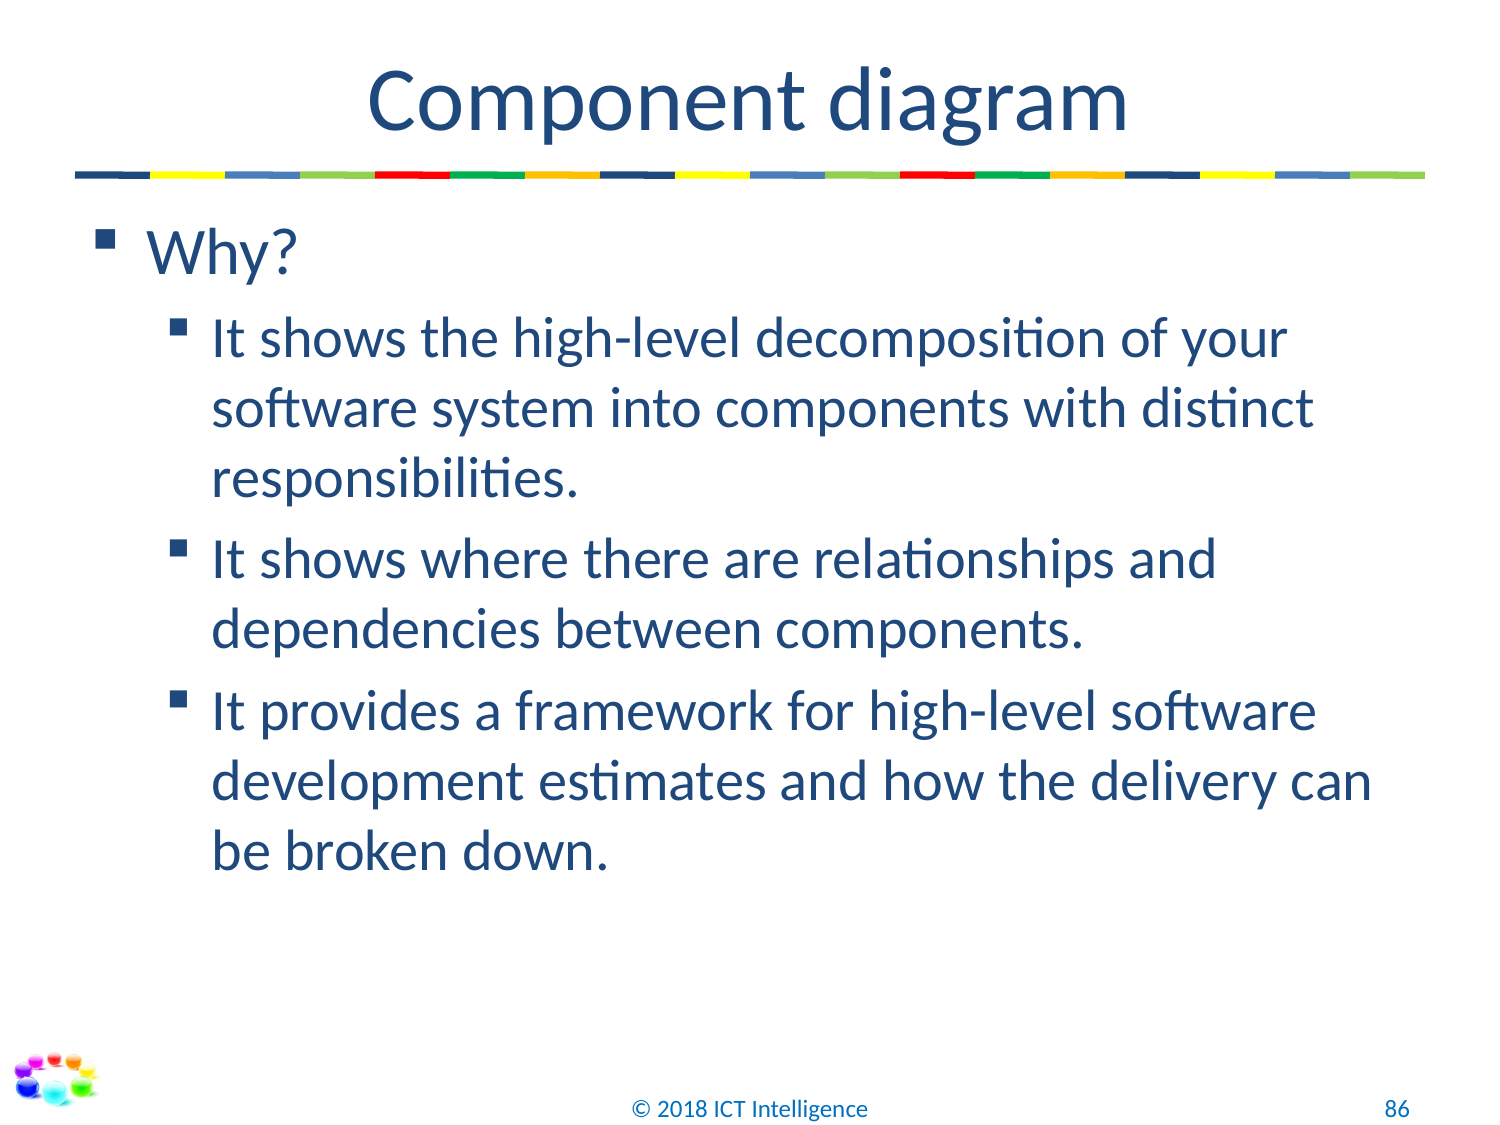

# Component diagram
Why?
It shows the high-level decomposition of your software system into components with distinct responsibilities.
It shows where there are relationships and dependencies between components.
It provides a framework for high-level software development estimates and how the delivery can be broken down.
© 2018 ICT Intelligence
86